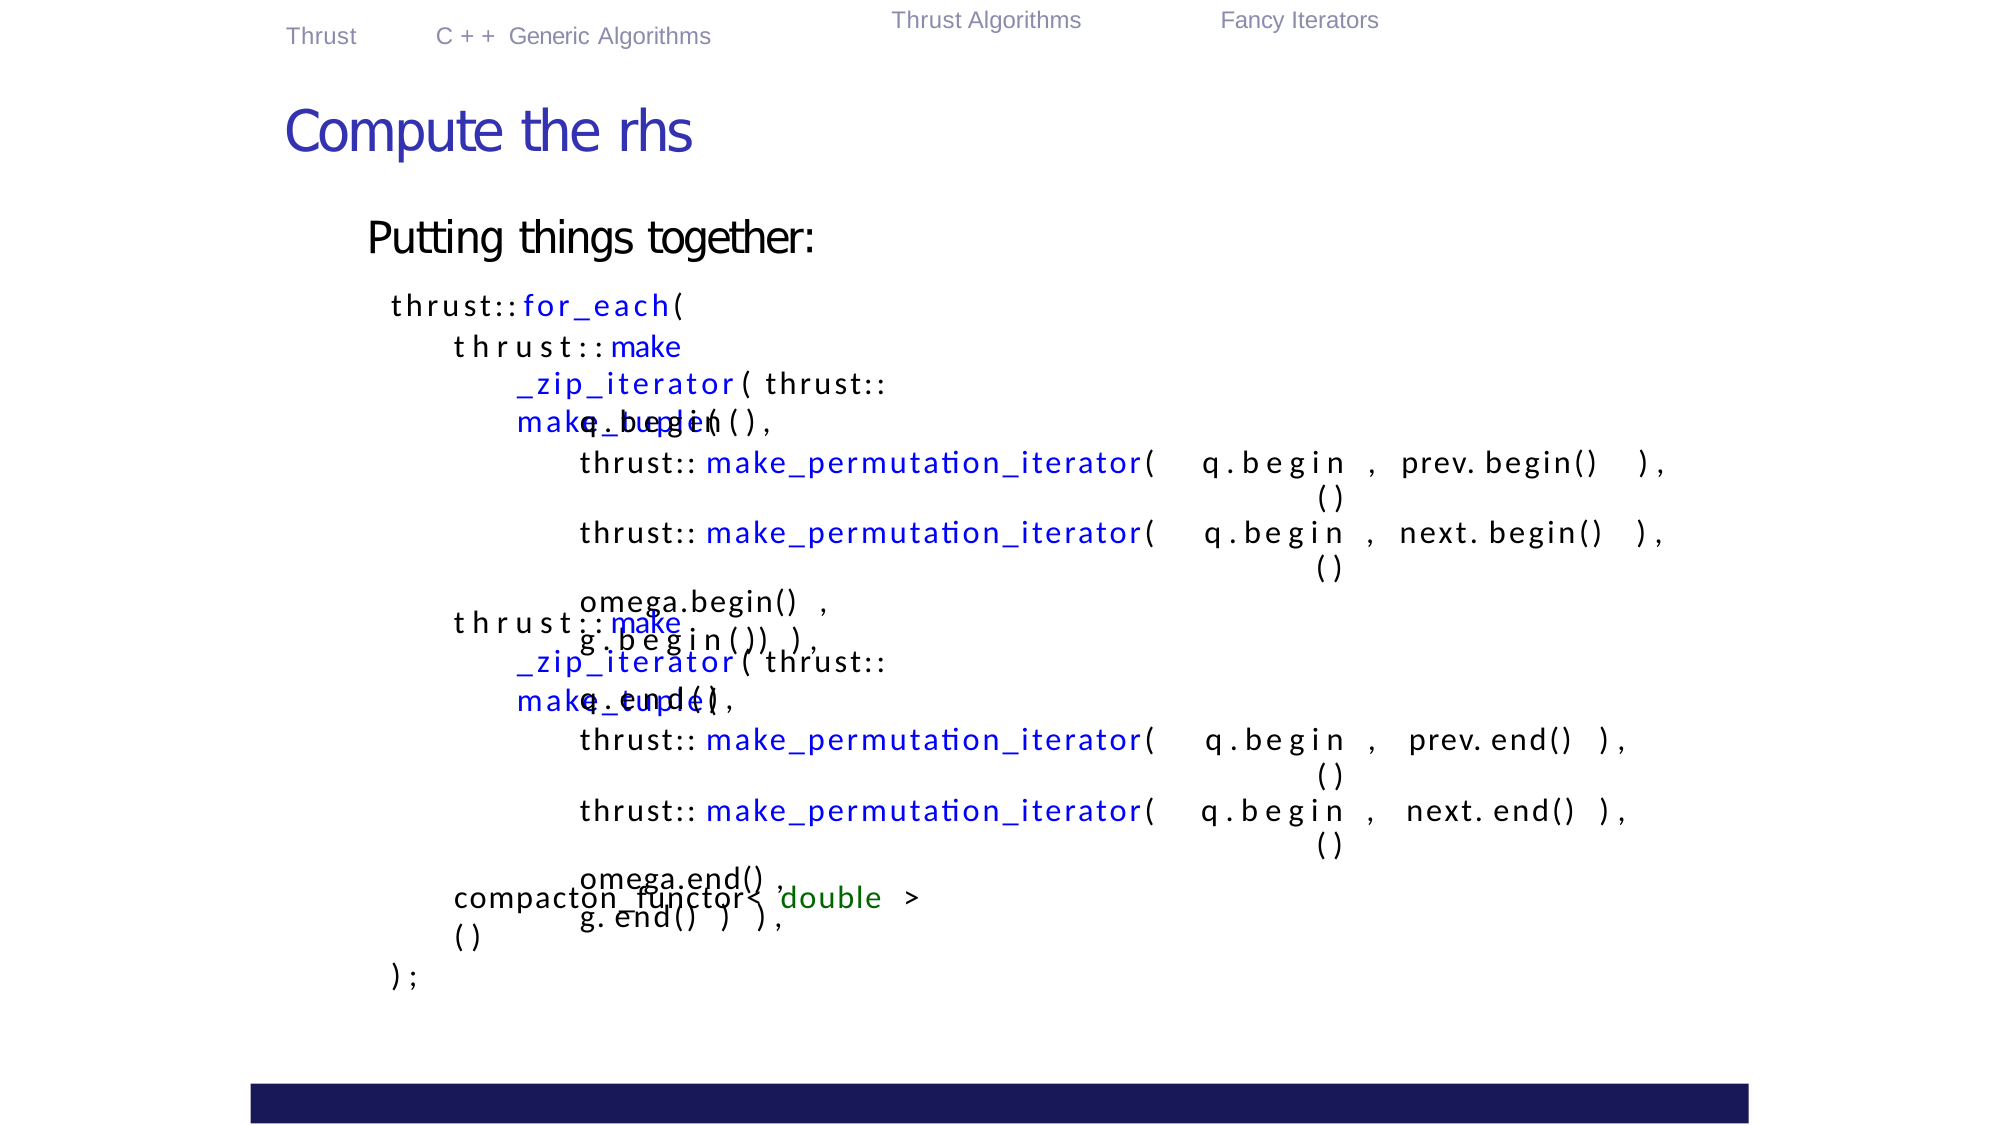

Thrust Algorithms
Fancy Iterators
Thrust	C + +  Generic Algorithms
Compute the rhs
Putting things together:
thrust:: for_each(
t h r u s t : : make _zip_iterator (  thrust:: make_tuple(
| q . b e g i n ( ) , |  |  |  |
| --- | --- | --- | --- |
| thrust:: make\_permutation\_iterator( | q . b e g i n ( ) | , | prev. begin() ) , |
| thrust:: make\_permutation\_iterator( | q . be g i n ( ) | , | next. begin() ) , |
| omega.begin() , g . b e g i n ( ) ) ) , |  |  |  |
t h r u s t : : make _zip_iterator (  thrust:: make_tuple(
| q . e n d ( ) , |  |  |  |
| --- | --- | --- | --- |
| thrust:: make\_permutation\_iterator( | q . be g i n ( ) | , | prev. end() ) , |
| thrust:: make\_permutation\_iterator( | q . b e g i n ( ) | , | next. end() ) , |
| omega.end() , g. end() ) ) , |  |  |  |
compacton_functor<  double   > ( )
) ;